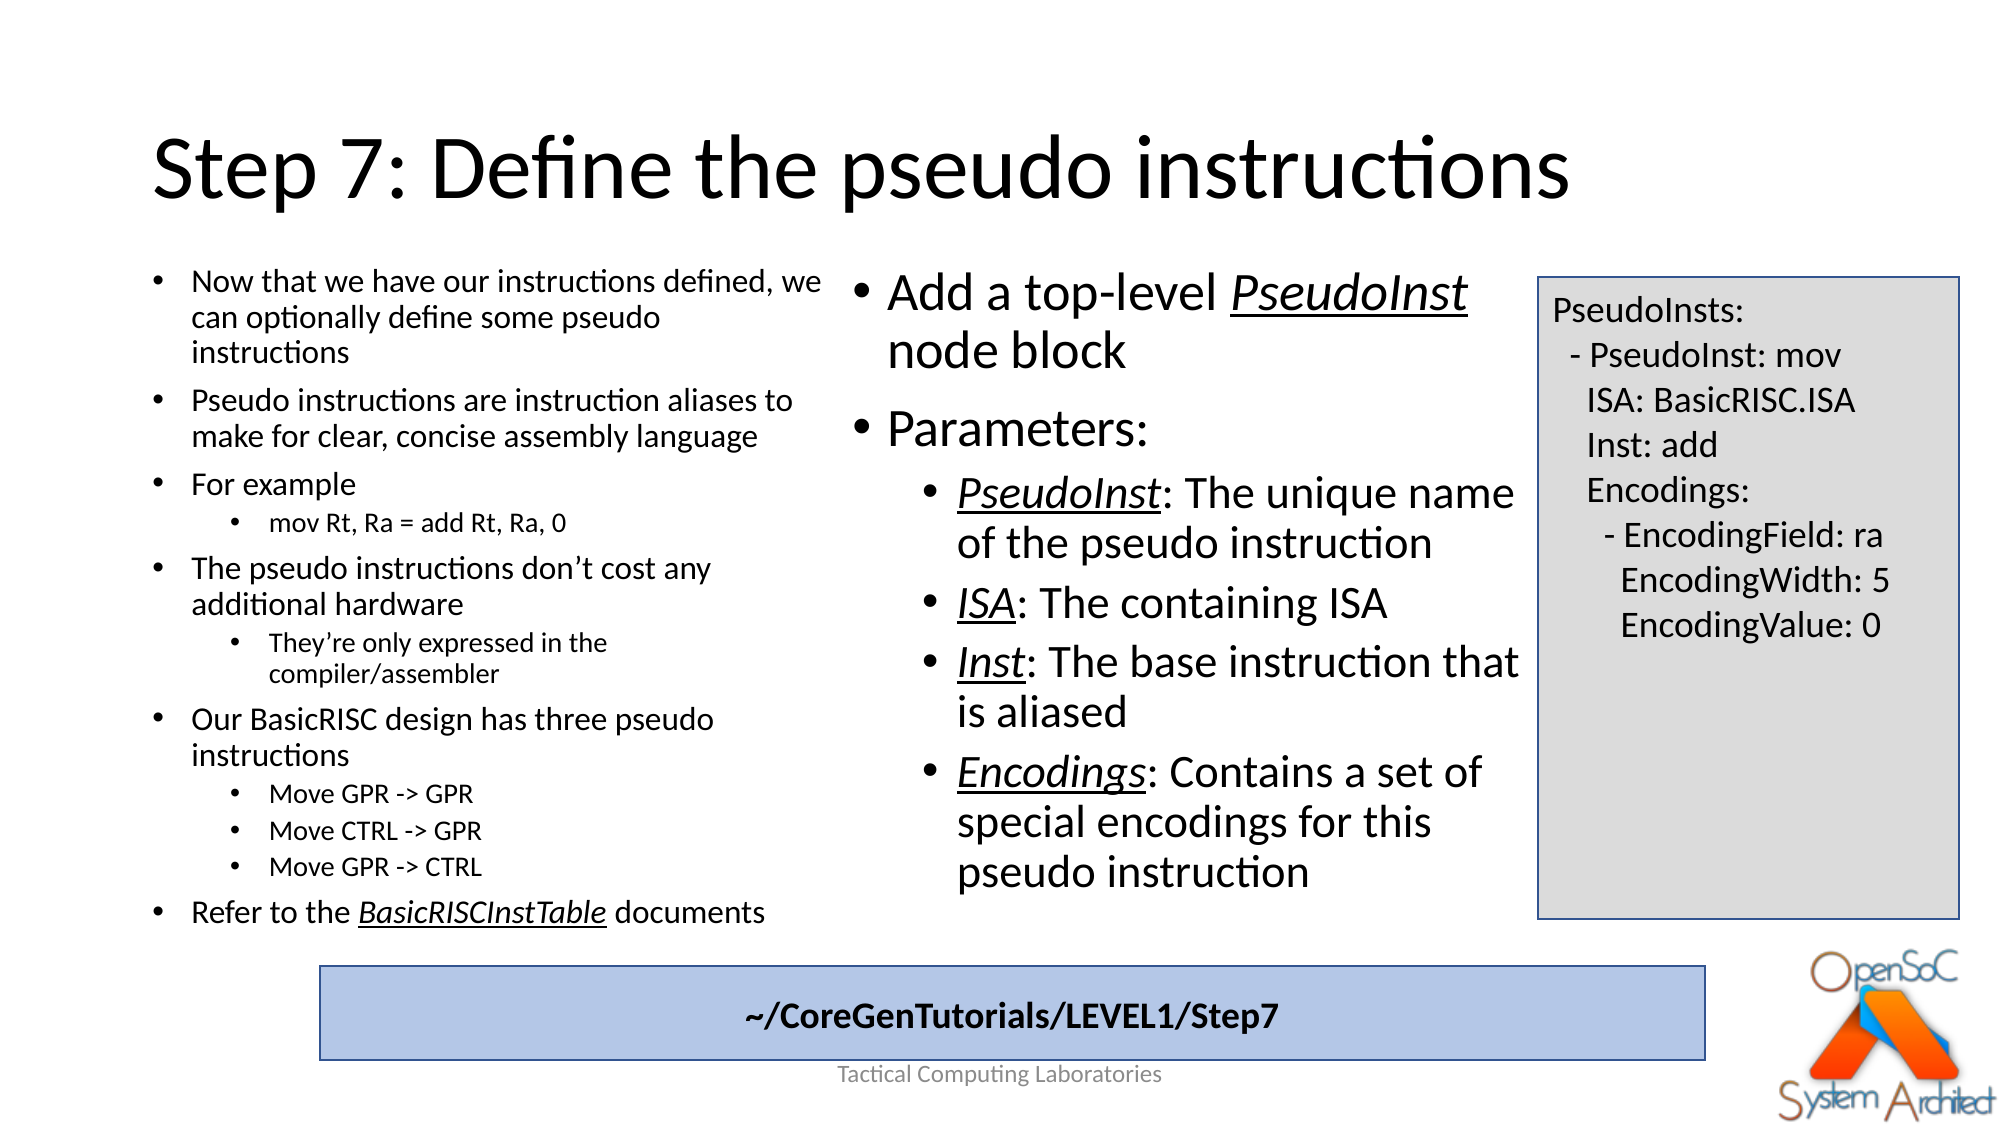

# Step 7: Define the pseudo instructions
Now that we have our instructions defined, we can optionally define some pseudo instructions
Pseudo instructions are instruction aliases to make for clear, concise assembly language
For example
mov Rt, Ra = add Rt, Ra, 0
The pseudo instructions don’t cost any additional hardware
They’re only expressed in the compiler/assembler
Our BasicRISC design has three pseudo instructions
Move GPR -> GPR
Move CTRL -> GPR
Move GPR -> CTRL
Refer to the BasicRISCInstTable documents
Add a top-level PseudoInst node block
Parameters:
PseudoInst: The unique name of the pseudo instruction
ISA: The containing ISA
Inst: The base instruction that is aliased
Encodings: Contains a set of special encodings for this pseudo instruction

PseudoInsts:
  - PseudoInst: mov
    ISA: BasicRISC.ISA
    Inst: add
    Encodings:
      - EncodingField: ra
        EncodingWidth: 5
        EncodingValue: 0

~/CoreGenTutorials/LEVEL1/Step7
Tactical Computing Laboratories